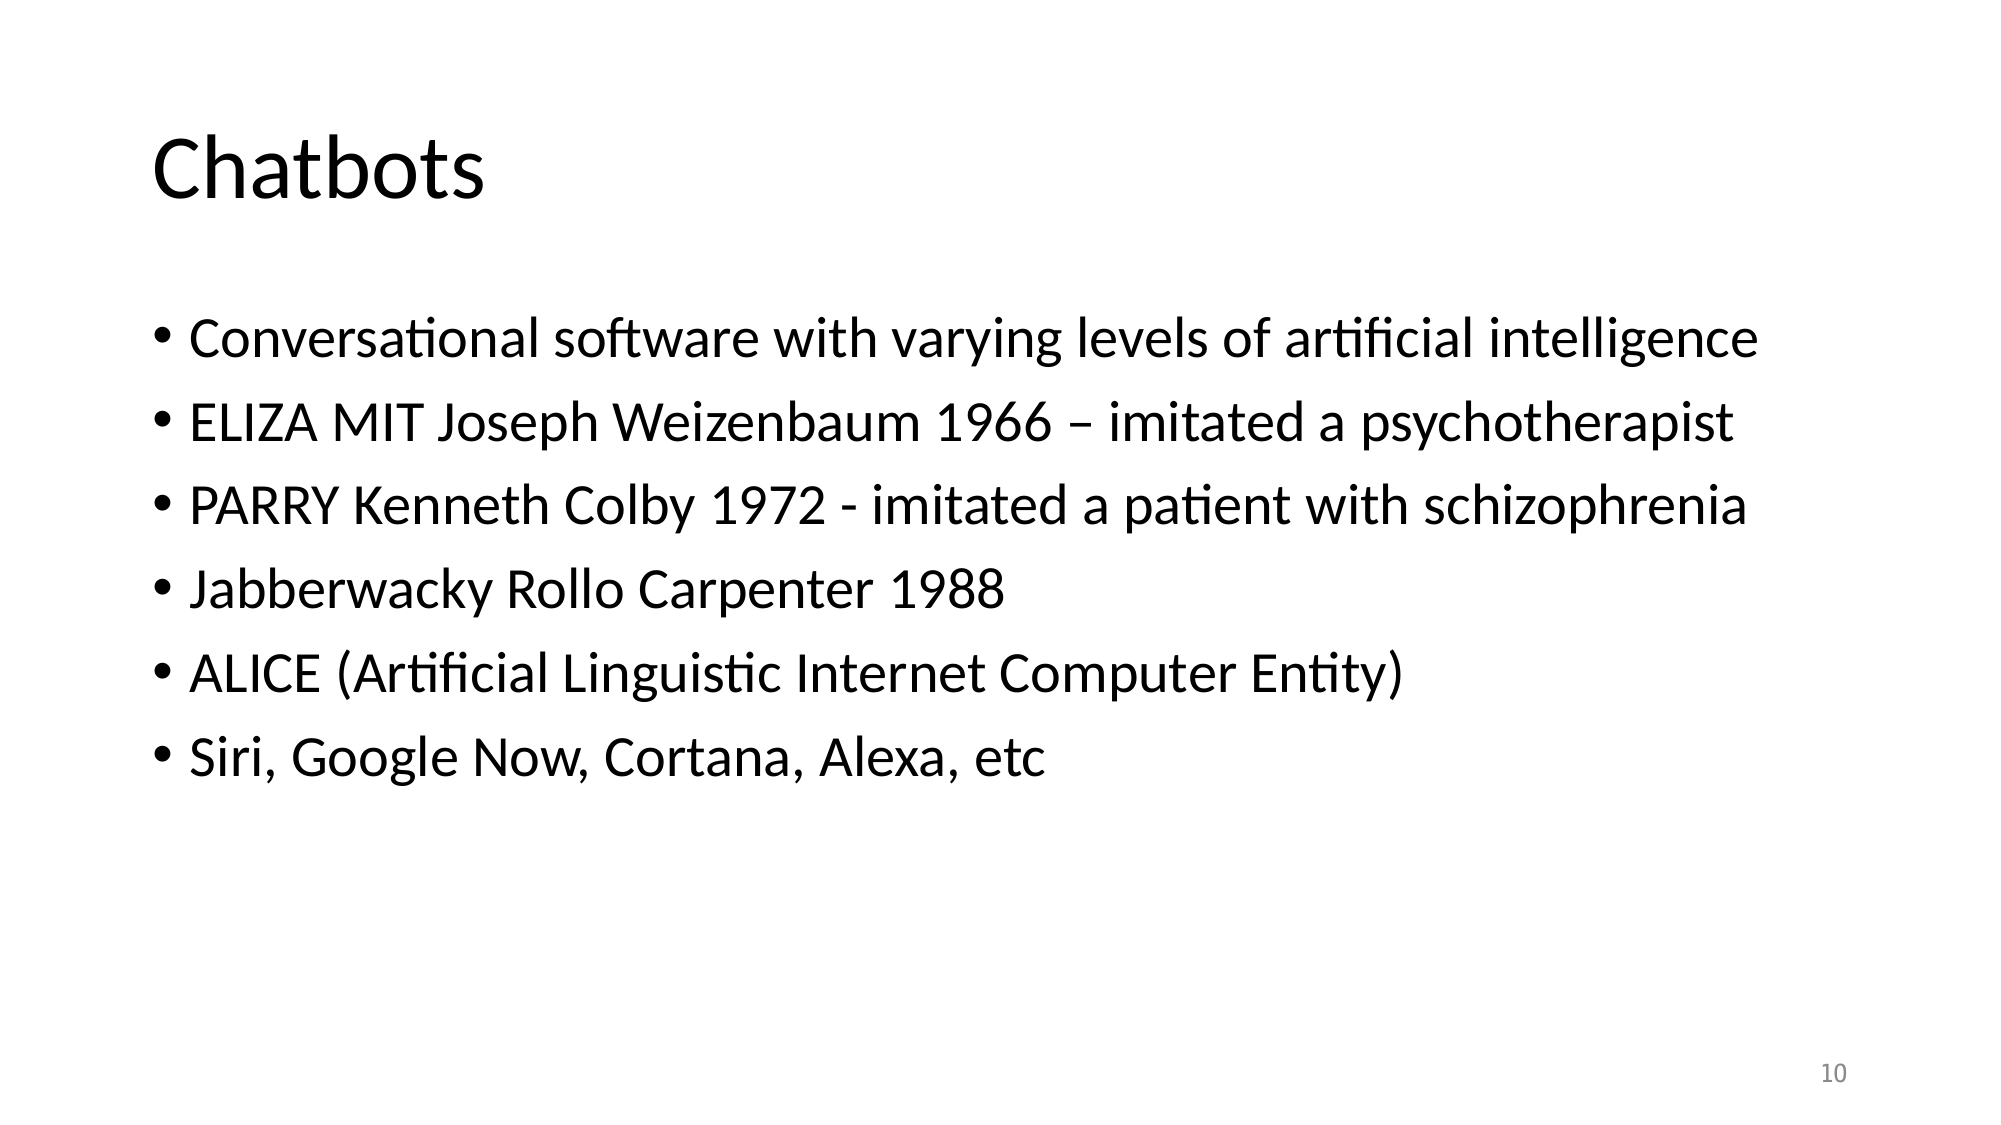

# Chatbots
Conversational software with varying levels of artificial intelligence
ELIZA MIT Joseph Weizenbaum 1966 – imitated a psychotherapist
PARRY Kenneth Colby 1972 - imitated a patient with schizophrenia
Jabberwacky Rollo Carpenter 1988
ALICE (Artificial Linguistic Internet Computer Entity)
Siri, Google Now, Cortana, Alexa, etc

10